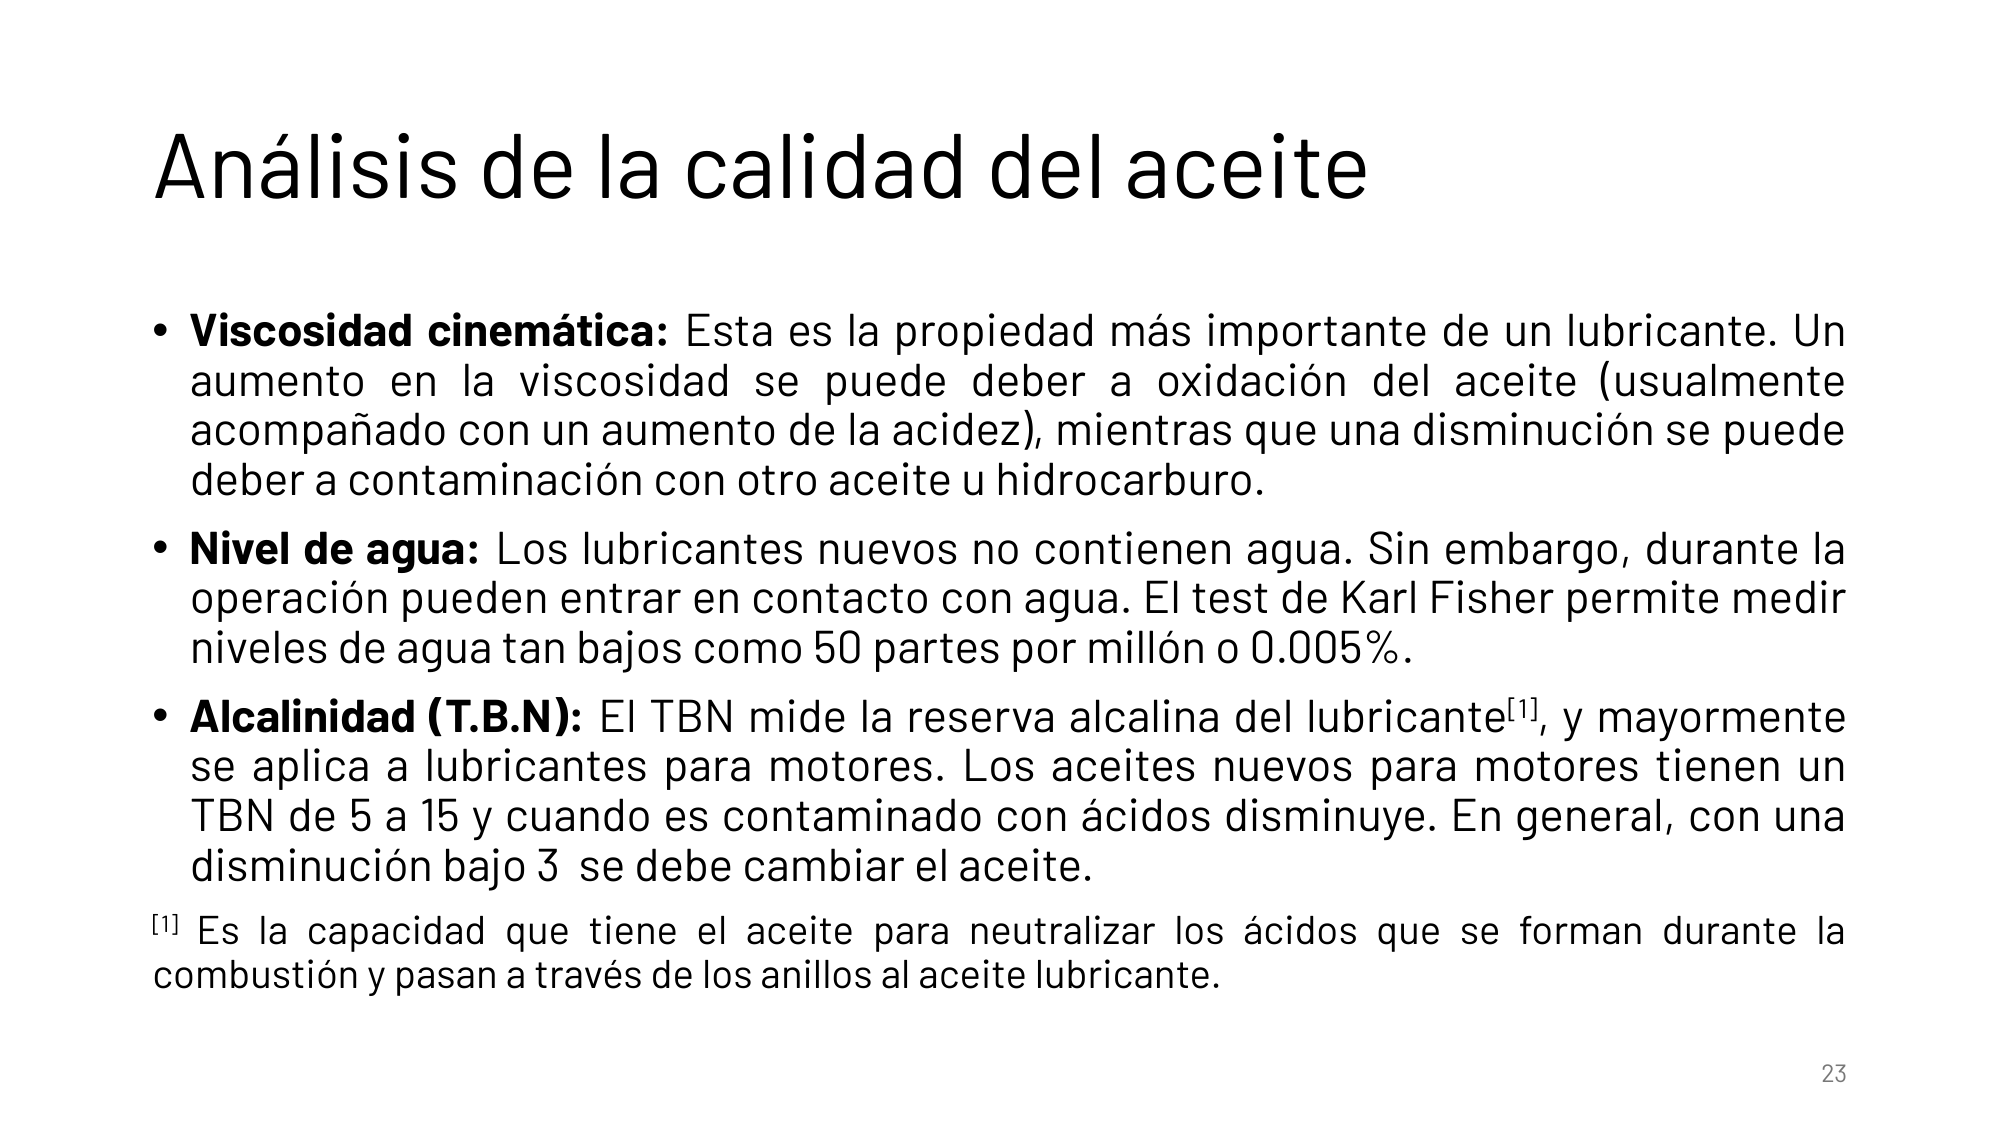

# Análisis de la calidad del aceite
Viscosidad cinemática: Esta es la propiedad más importante de un lubricante. Un aumento en la viscosidad se puede deber a oxidación del aceite (usualmente acompañado con un aumento de la acidez), mientras que una disminución se puede deber a contaminación con otro aceite u hidrocarburo.
Nivel de agua: Los lubricantes nuevos no contienen agua. Sin embargo, durante la operación pueden entrar en contacto con agua. El test de Karl Fisher permite medir niveles de agua tan bajos como 50 partes por millón o 0.005%.
Alcalinidad (T.B.N): El TBN mide la reserva alcalina del lubricante[1], y mayormente se aplica a lubricantes para motores. Los aceites nuevos para motores tienen un TBN de 5 a 15 y cuando es contaminado con ácidos disminuye. En general, con una disminución bajo 3  se debe cambiar el aceite.
[1] Es la capacidad que tiene el aceite para neutralizar los ácidos que se forman durante la combustión y pasan a través de los anillos al aceite lubricante.
23